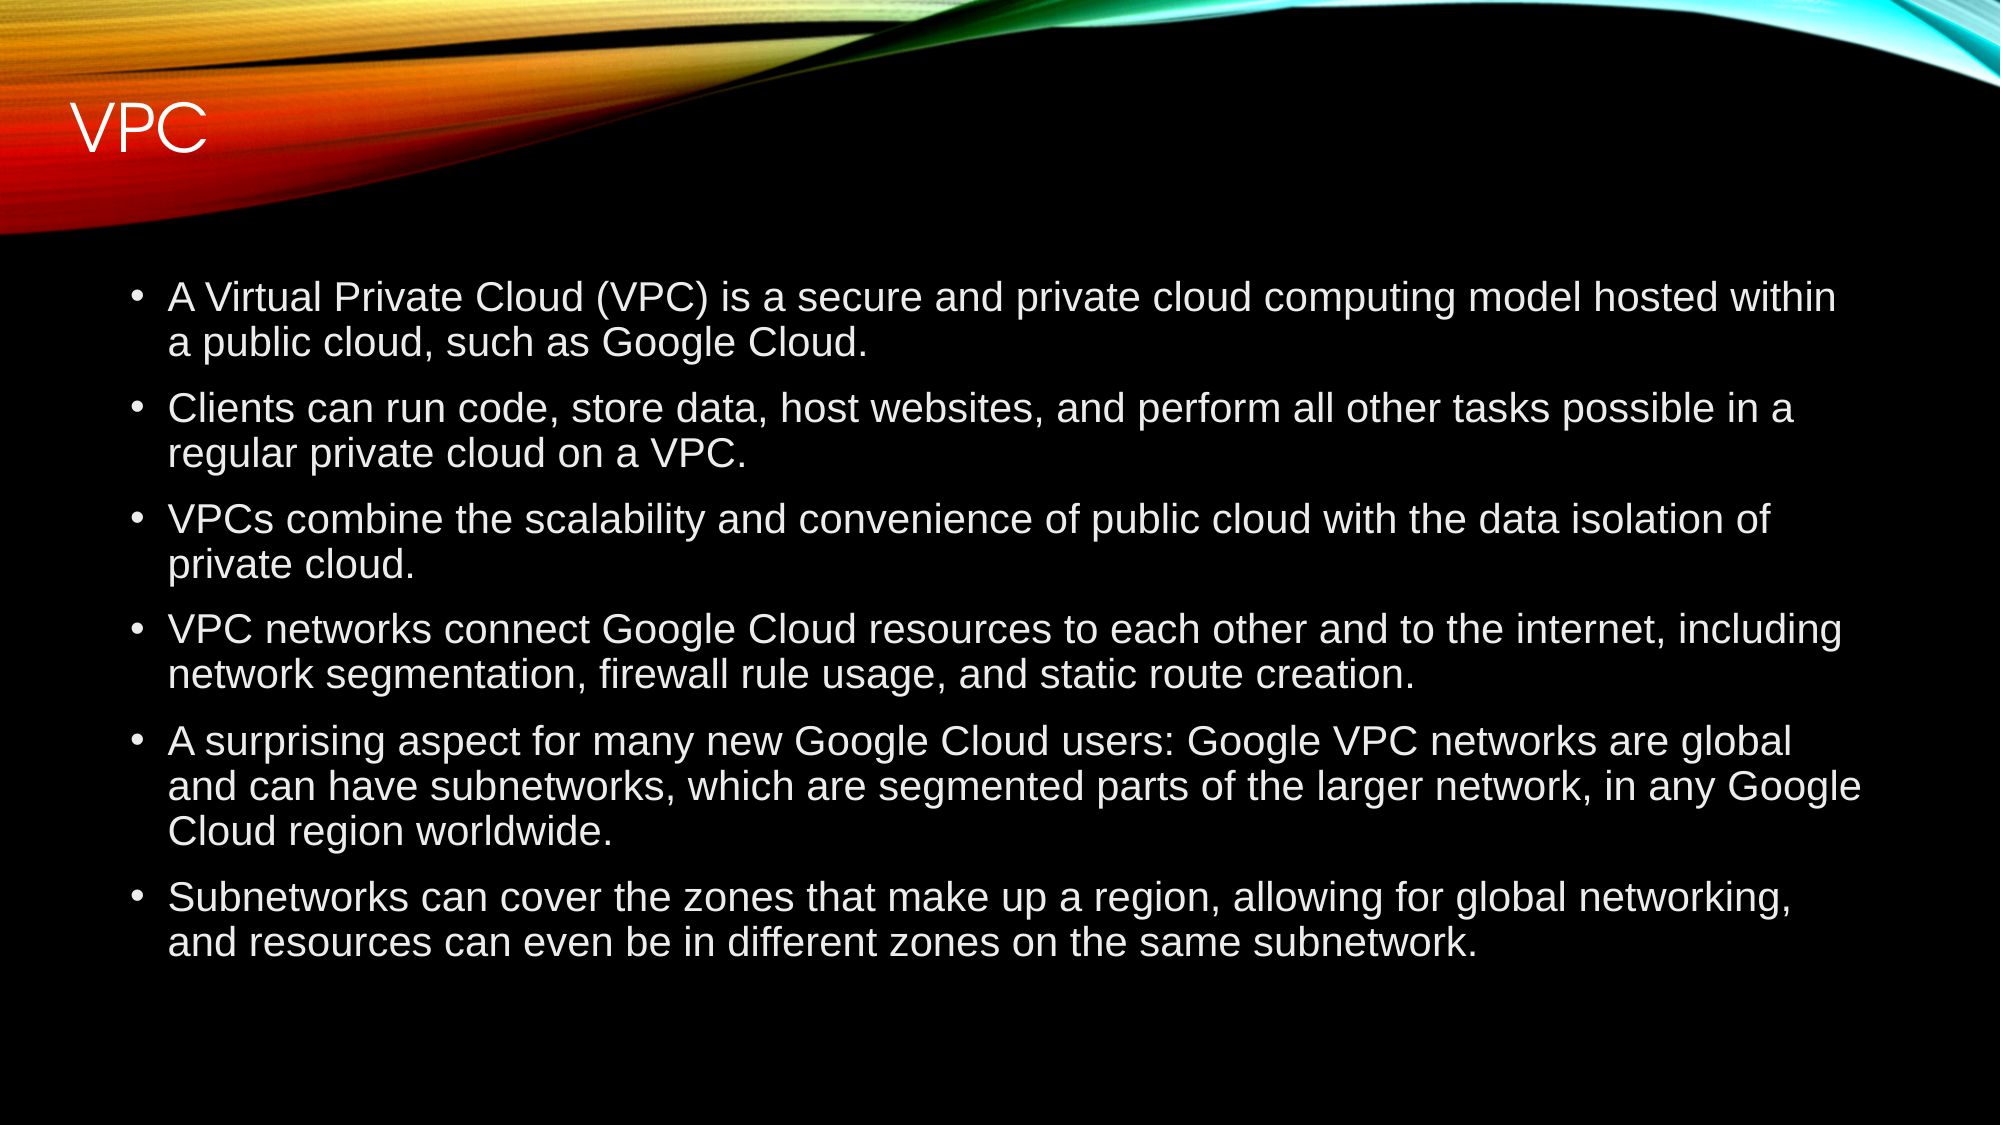

# VPC
A Virtual Private Cloud (VPC) is a secure and private cloud computing model hosted within a public cloud, such as Google Cloud.
Clients can run code, store data, host websites, and perform all other tasks possible in a regular private cloud on a VPC.
VPCs combine the scalability and convenience of public cloud with the data isolation of private cloud.
VPC networks connect Google Cloud resources to each other and to the internet, including network segmentation, firewall rule usage, and static route creation.
A surprising aspect for many new Google Cloud users: Google VPC networks are global and can have subnetworks, which are segmented parts of the larger network, in any Google Cloud region worldwide.
Subnetworks can cover the zones that make up a region, allowing for global networking, and resources can even be in different zones on the same subnetwork.